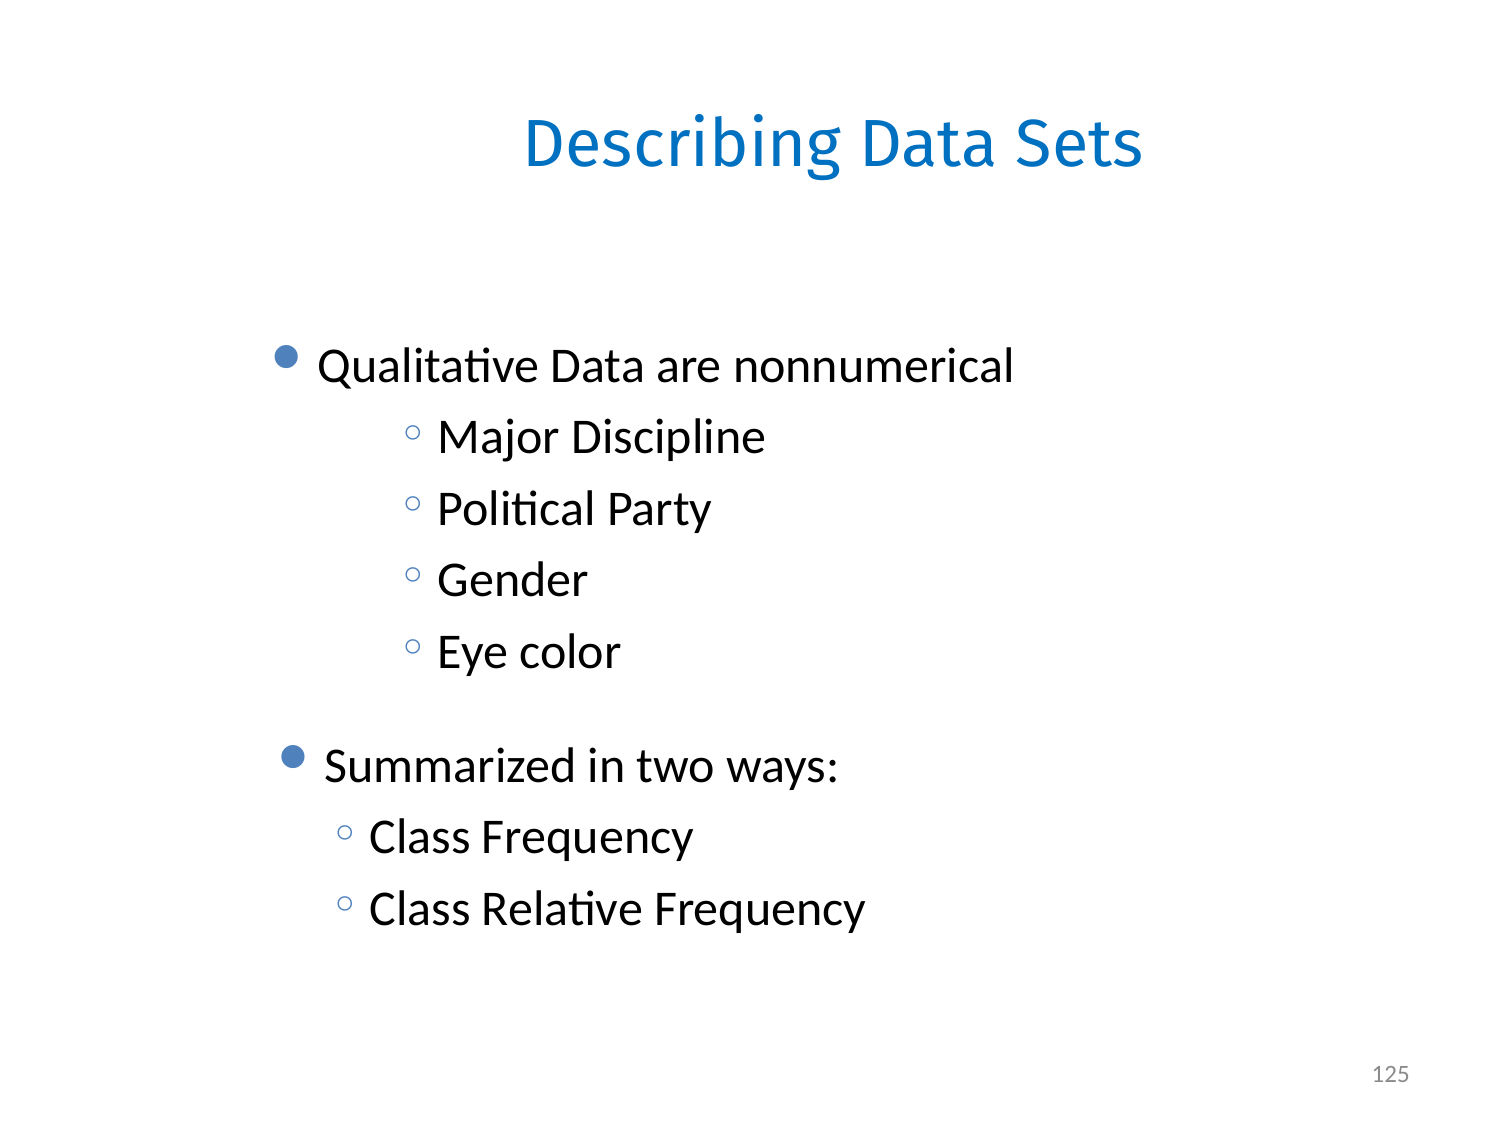

Describing Data Sets

Qualitative Data are nonnumerical
Major Discipline
Political Party
Gender
Eye color
Summarized in two ways:
Class Frequency
Class Relative Frequency
125